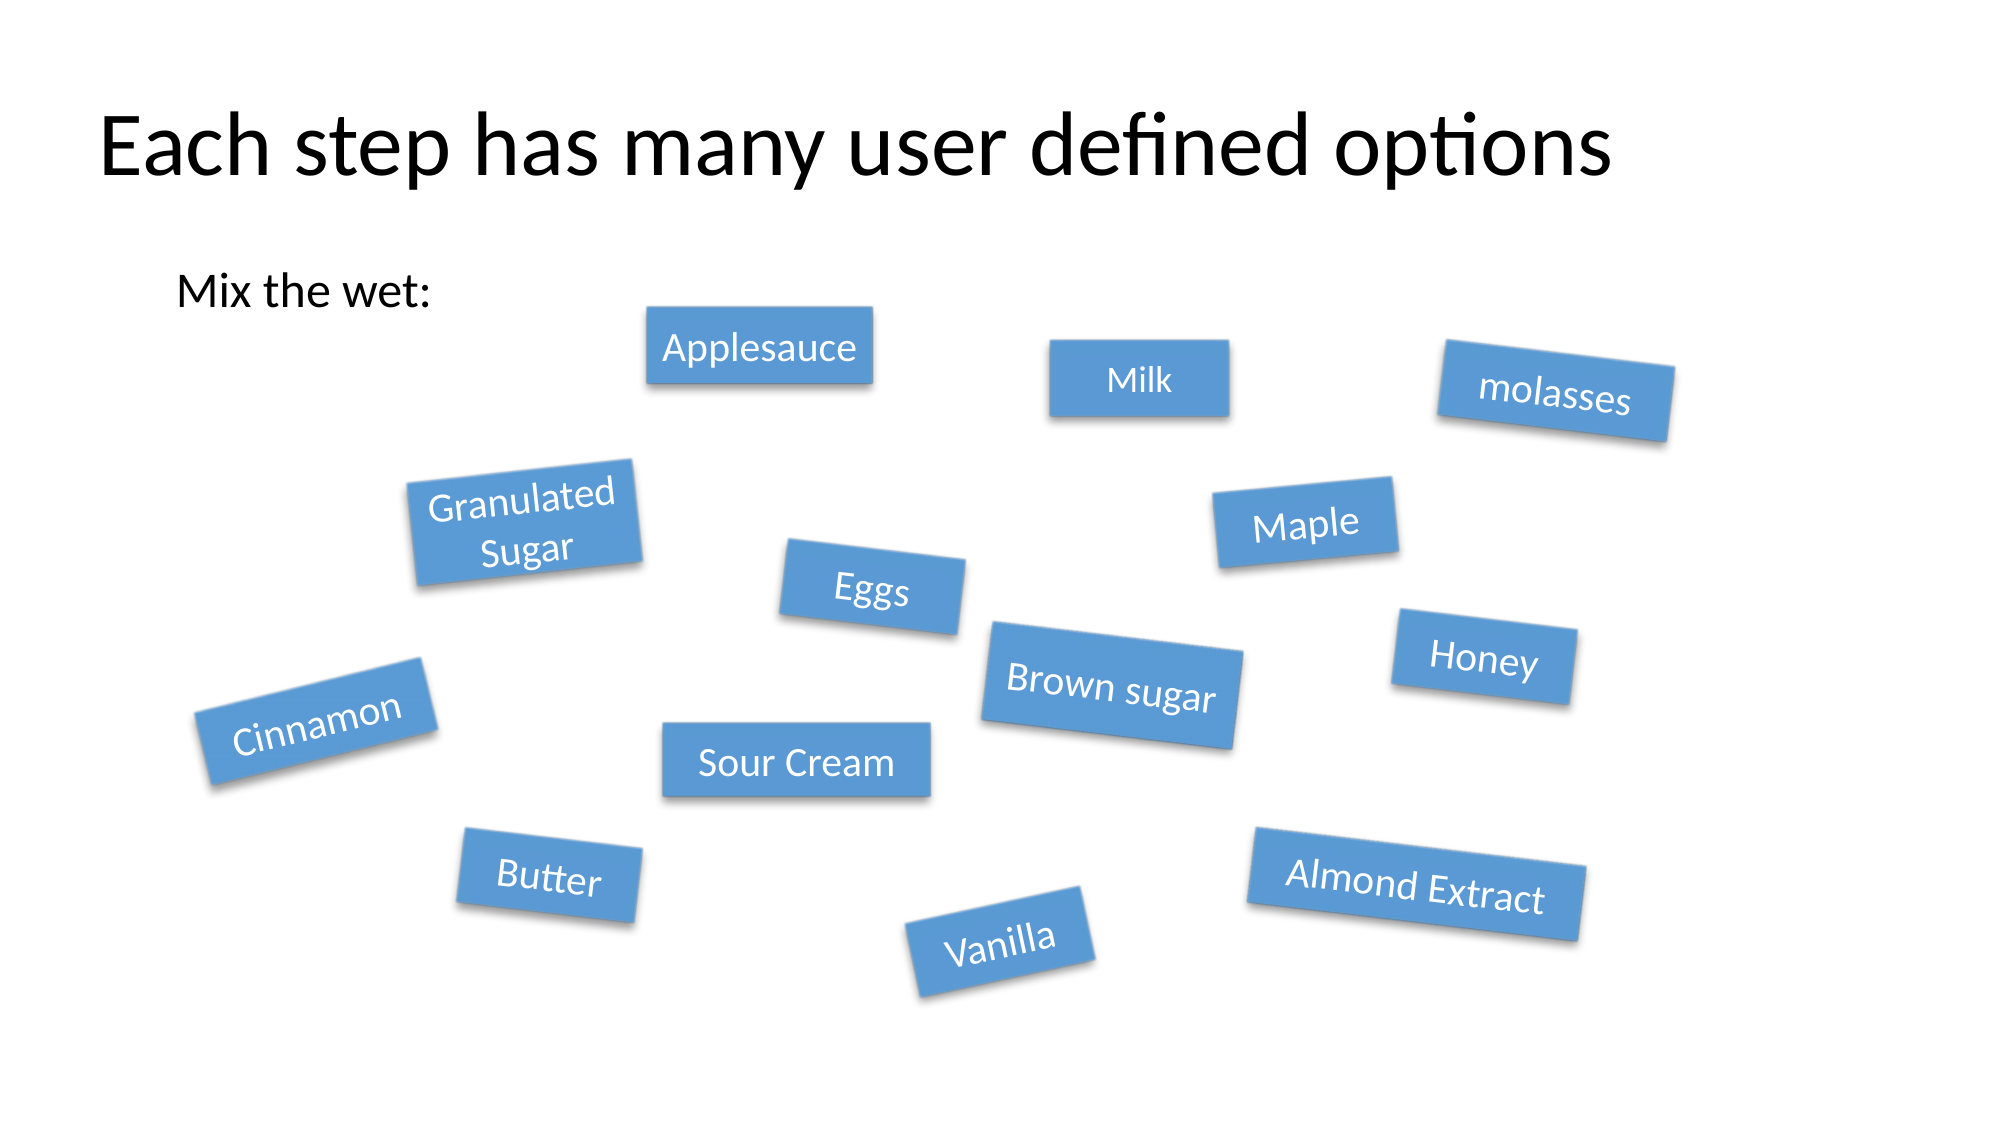

# Each step has many user defined options
Mix the wet:
Applesauce
Milk
molasses
Granulated Sugar
Maple
Eggs
Honey
Brown sugar
Cinnamon
Sour Cream
Butter
Almond Extract
Vanilla